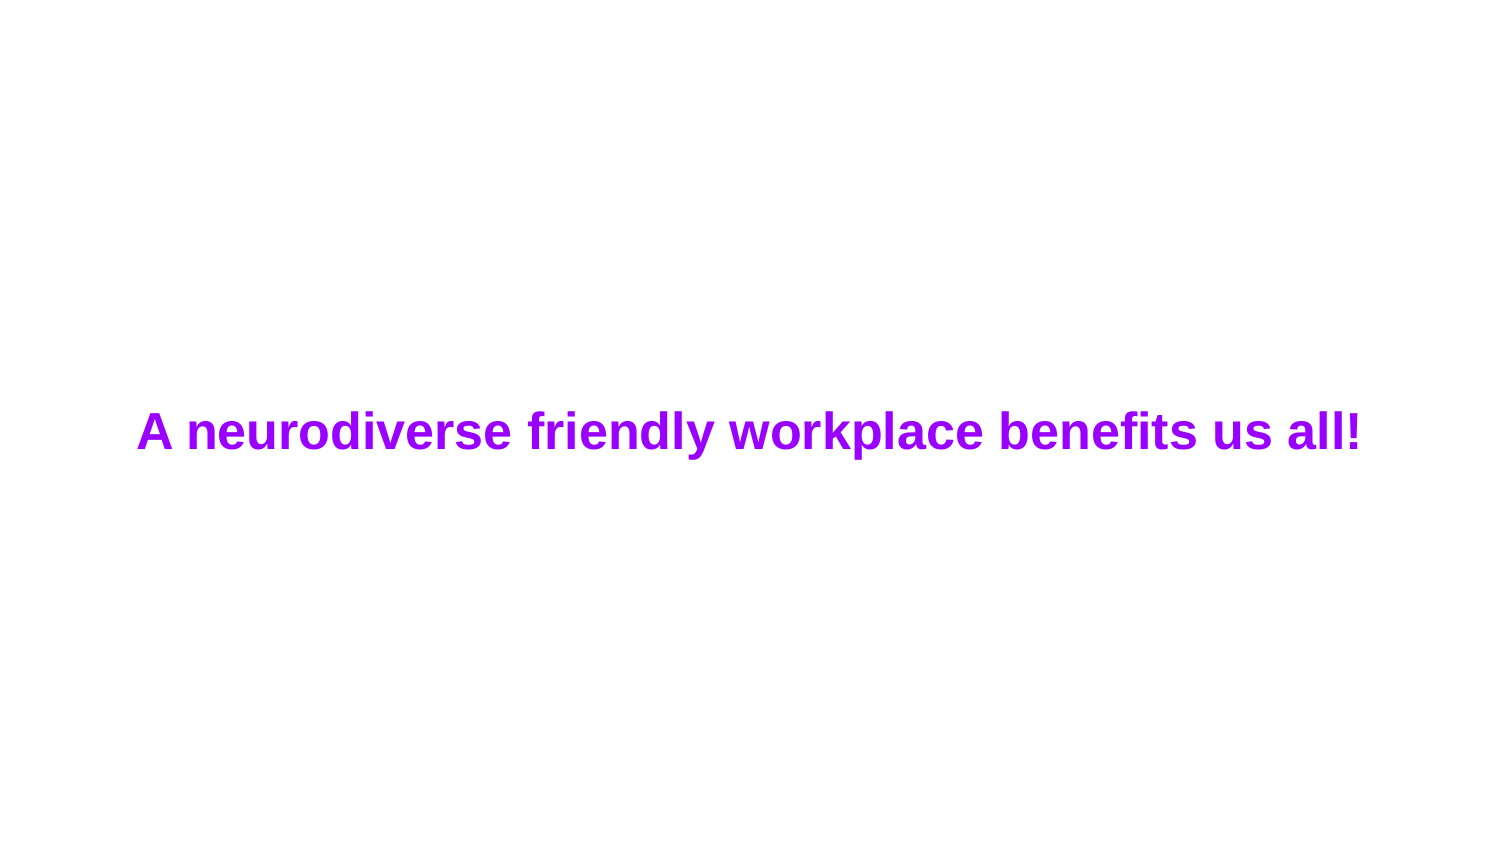

A neurodiverse friendly workplace benefits us all!